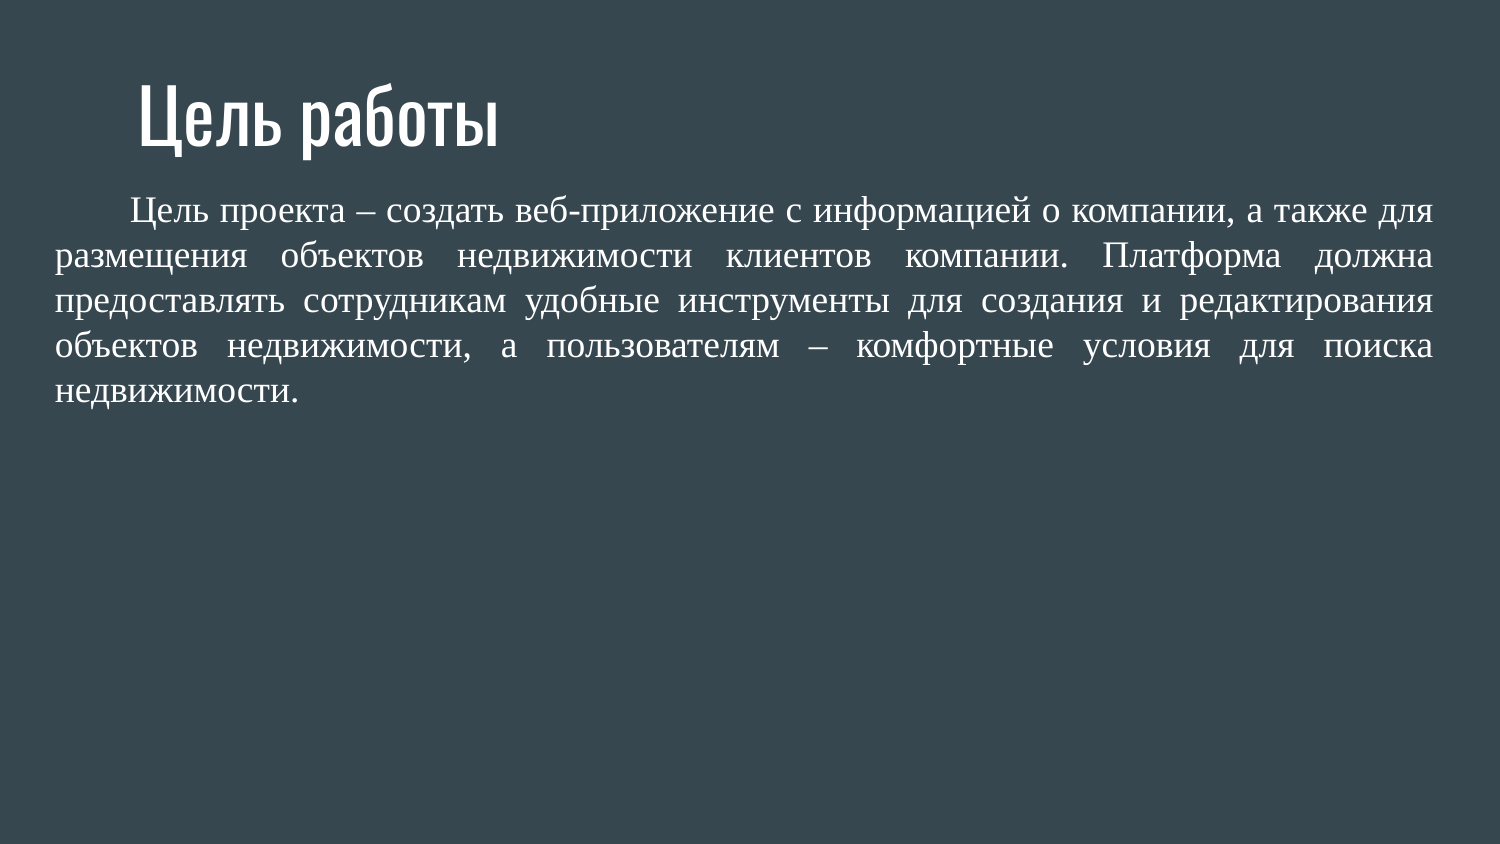

# Цель работы
Цель проекта – создать веб-приложение с информацией о компании, а также для размещения объектов недвижимости клиентов компании. Платформа должна предоставлять сотрудникам удобные инструменты для создания и редактирования объектов недвижимости, а пользователям – комфортные условия для поиска недвижимости.

3